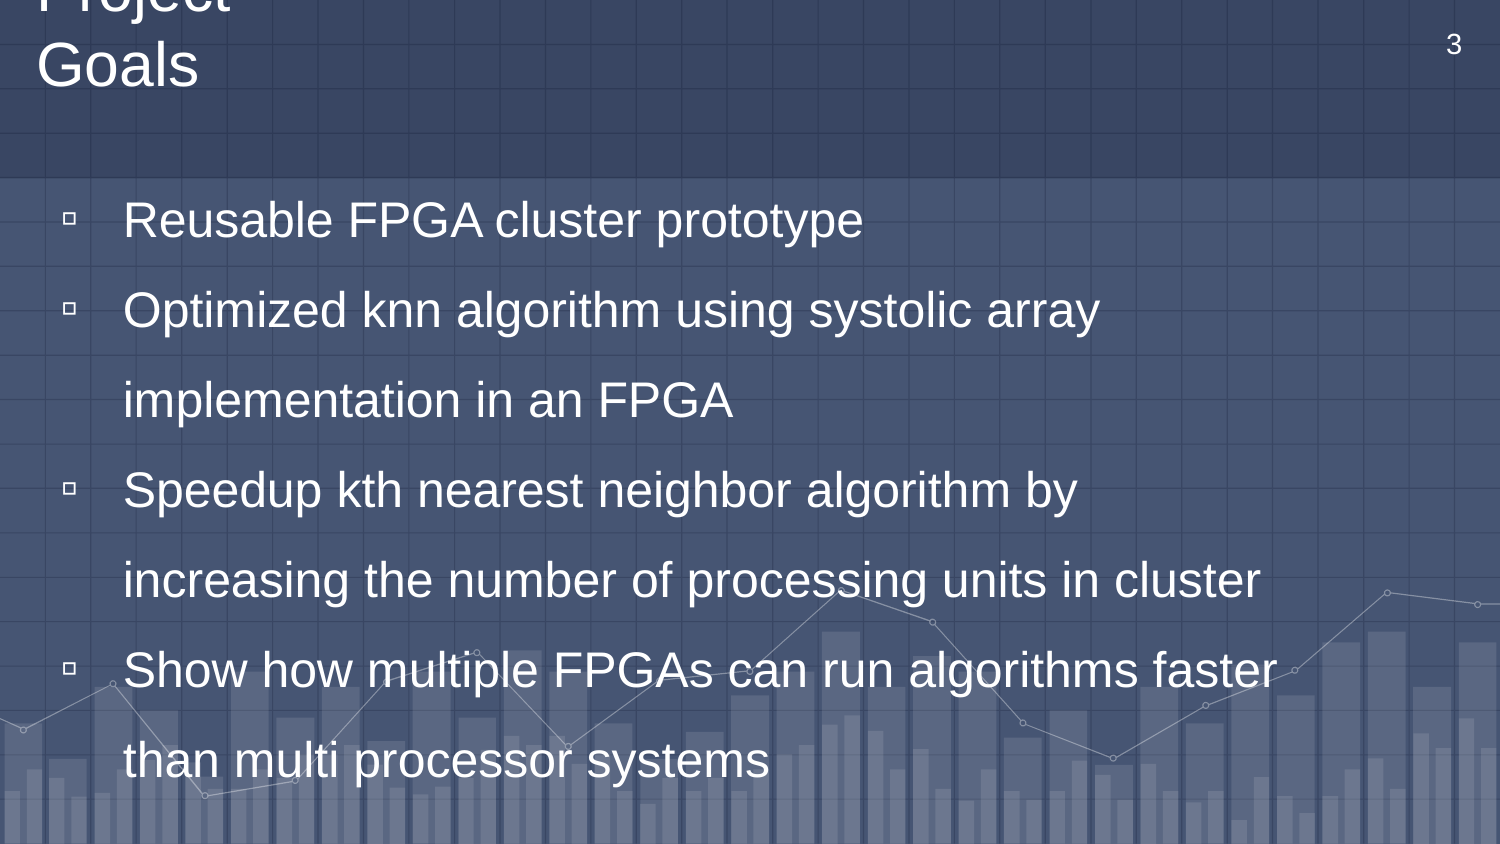

3
# Project Goals
Reusable FPGA cluster prototype
Optimized knn algorithm using systolic array implementation in an FPGA
Speedup kth nearest neighbor algorithm by increasing the number of processing units in cluster
Show how multiple FPGAs can run algorithms faster than multi processor systems